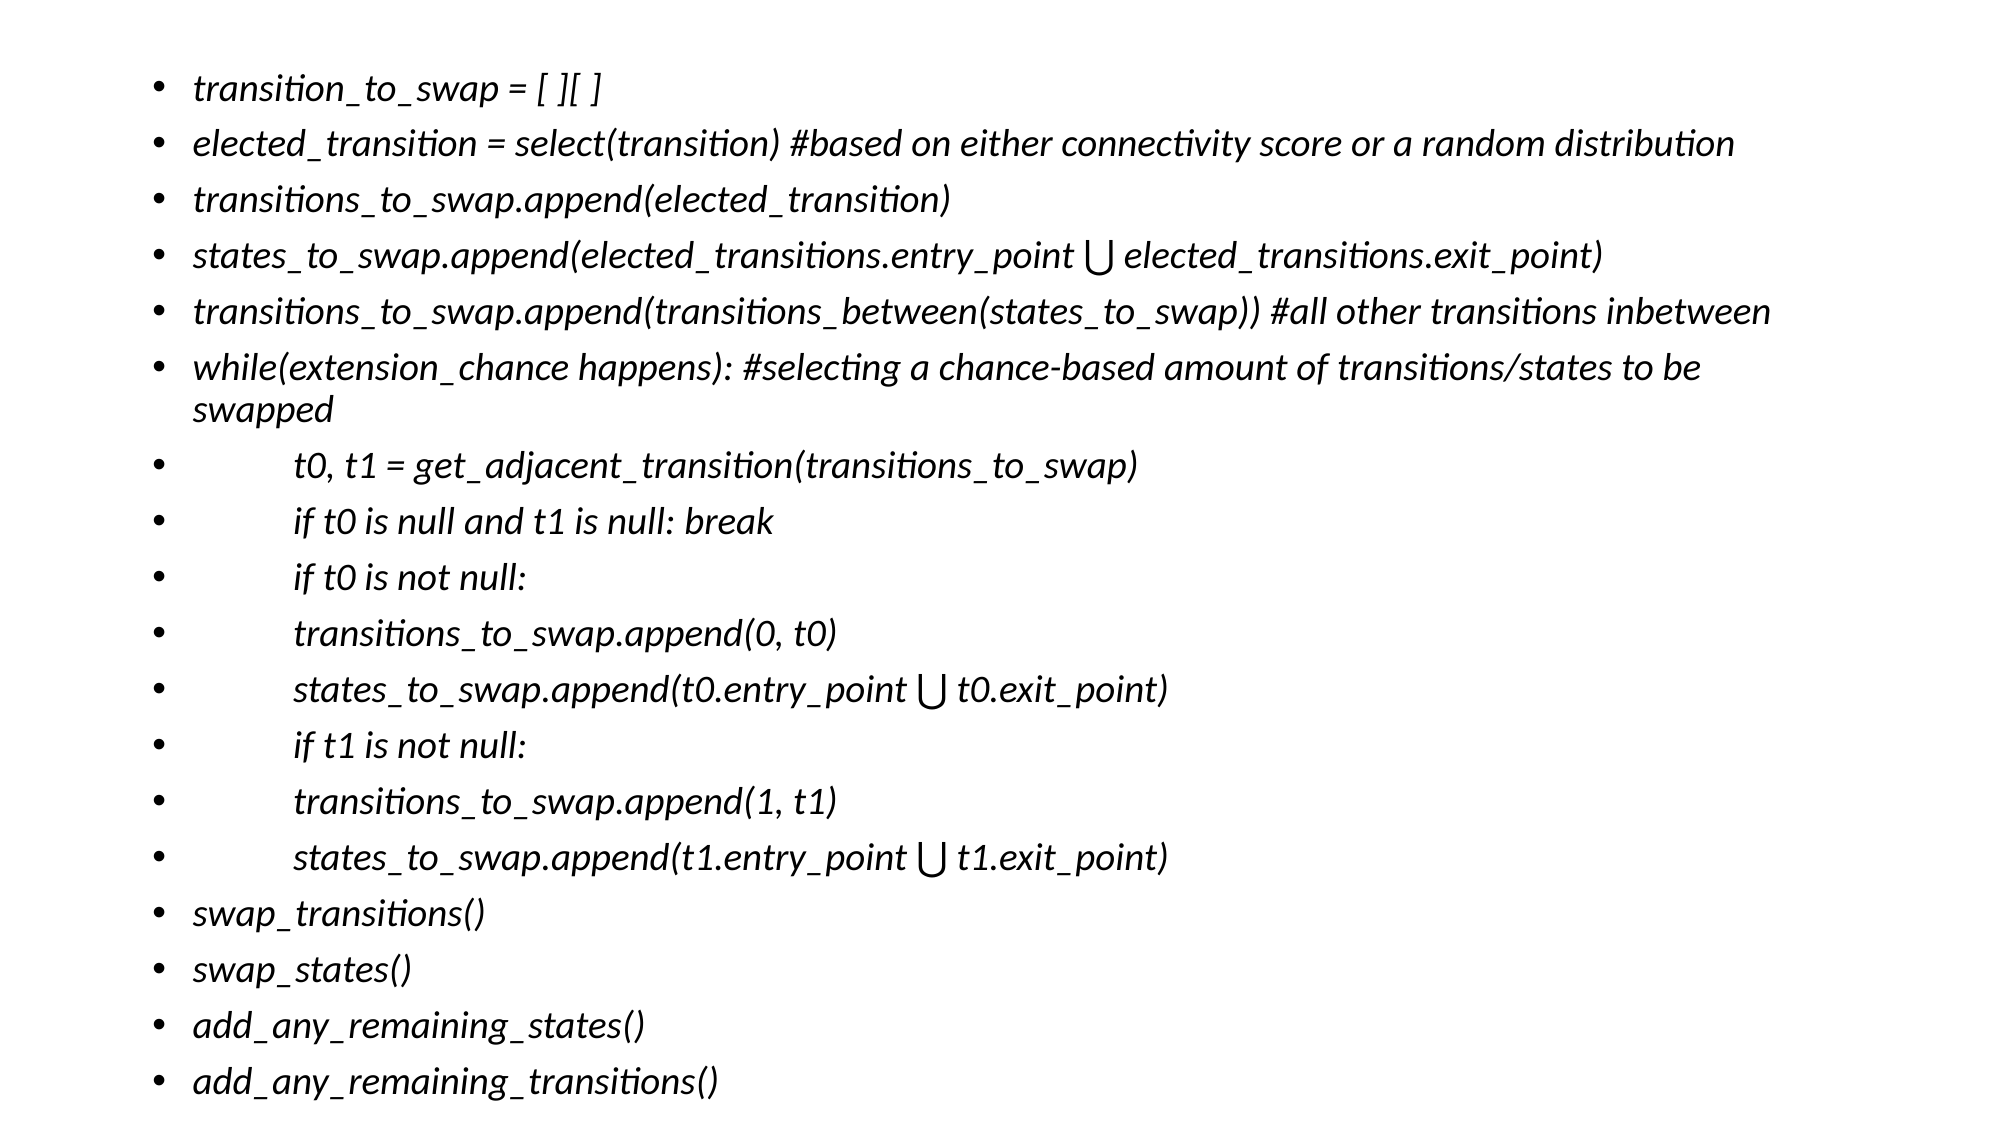

#
transition_to_swap = [ ][ ]
elected_transition = select(transition) #based on either connectivity score or a random distribution
transitions_to_swap.append(elected_transition)
states_to_swap.append(elected_transitions.entry_point ⋃ elected_transitions.exit_point)
transitions_to_swap.append(transitions_between(states_to_swap)) #all other transitions inbetween
while(extension_chance happens): #selecting a chance-based amount of transitions/states to be swapped
	t0, t1 = get_adjacent_transition(transitions_to_swap)
	if t0 is null and t1 is null: break
	if t0 is not null:
		transitions_to_swap.append(0, t0)
		states_to_swap.append(t0.entry_point ⋃ t0.exit_point)
	if t1 is not null:
		transitions_to_swap.append(1, t1)
		states_to_swap.append(t1.entry_point ⋃ t1.exit_point)
swap_transitions()
swap_states()
add_any_remaining_states()
add_any_remaining_transitions()